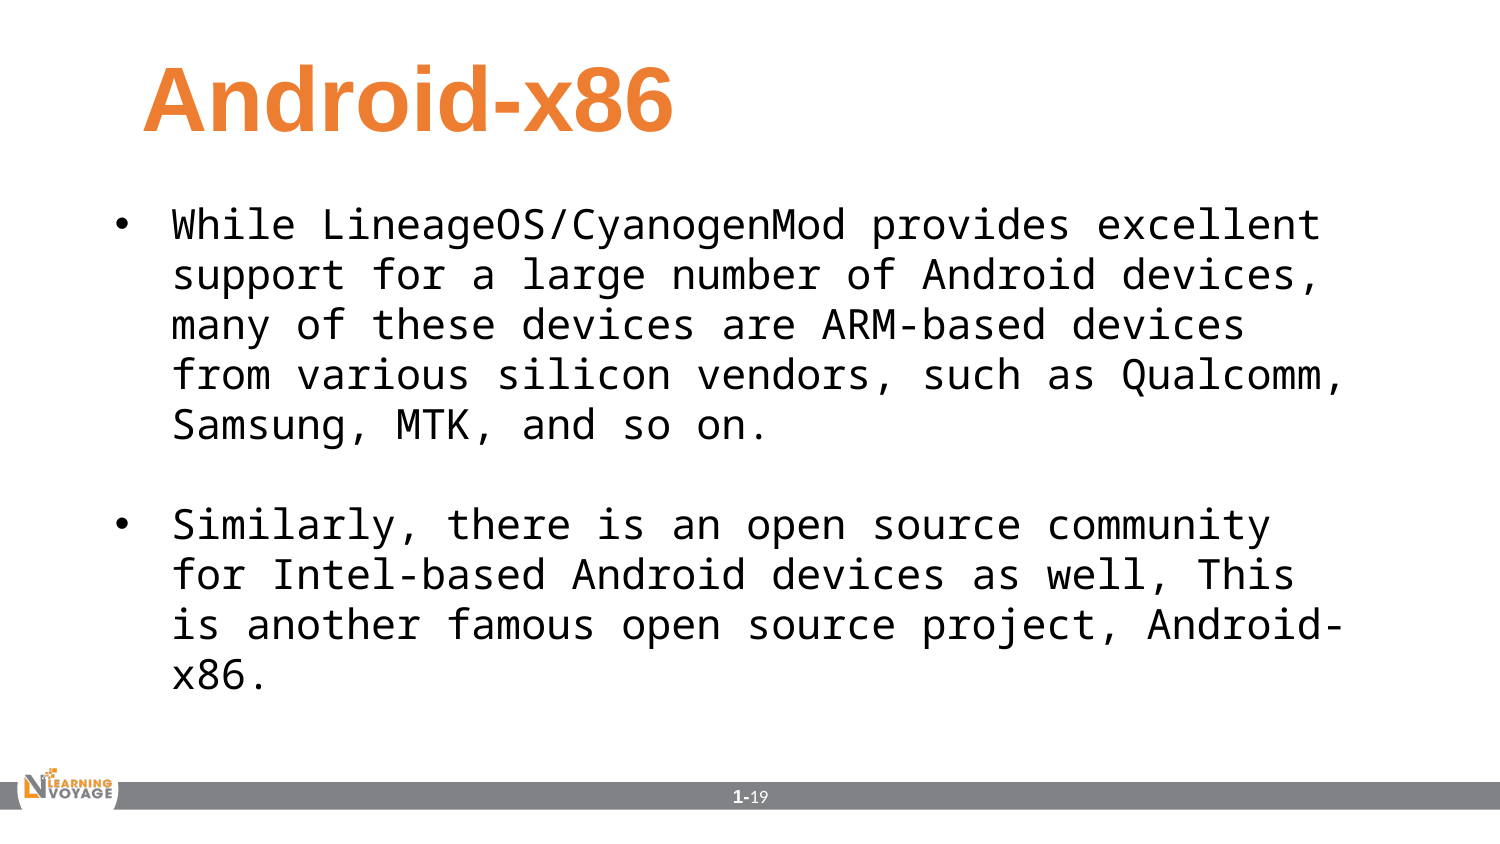

Android-x86
While LineageOS/CyanogenMod provides excellent support for a large number of Android devices, many of these devices are ARM-based devices from various silicon vendors, such as Qualcomm, Samsung, MTK, and so on.

Similarly, there is an open source community for Intel-based Android devices as well, This is another famous open source project, Android-x86.
1-19